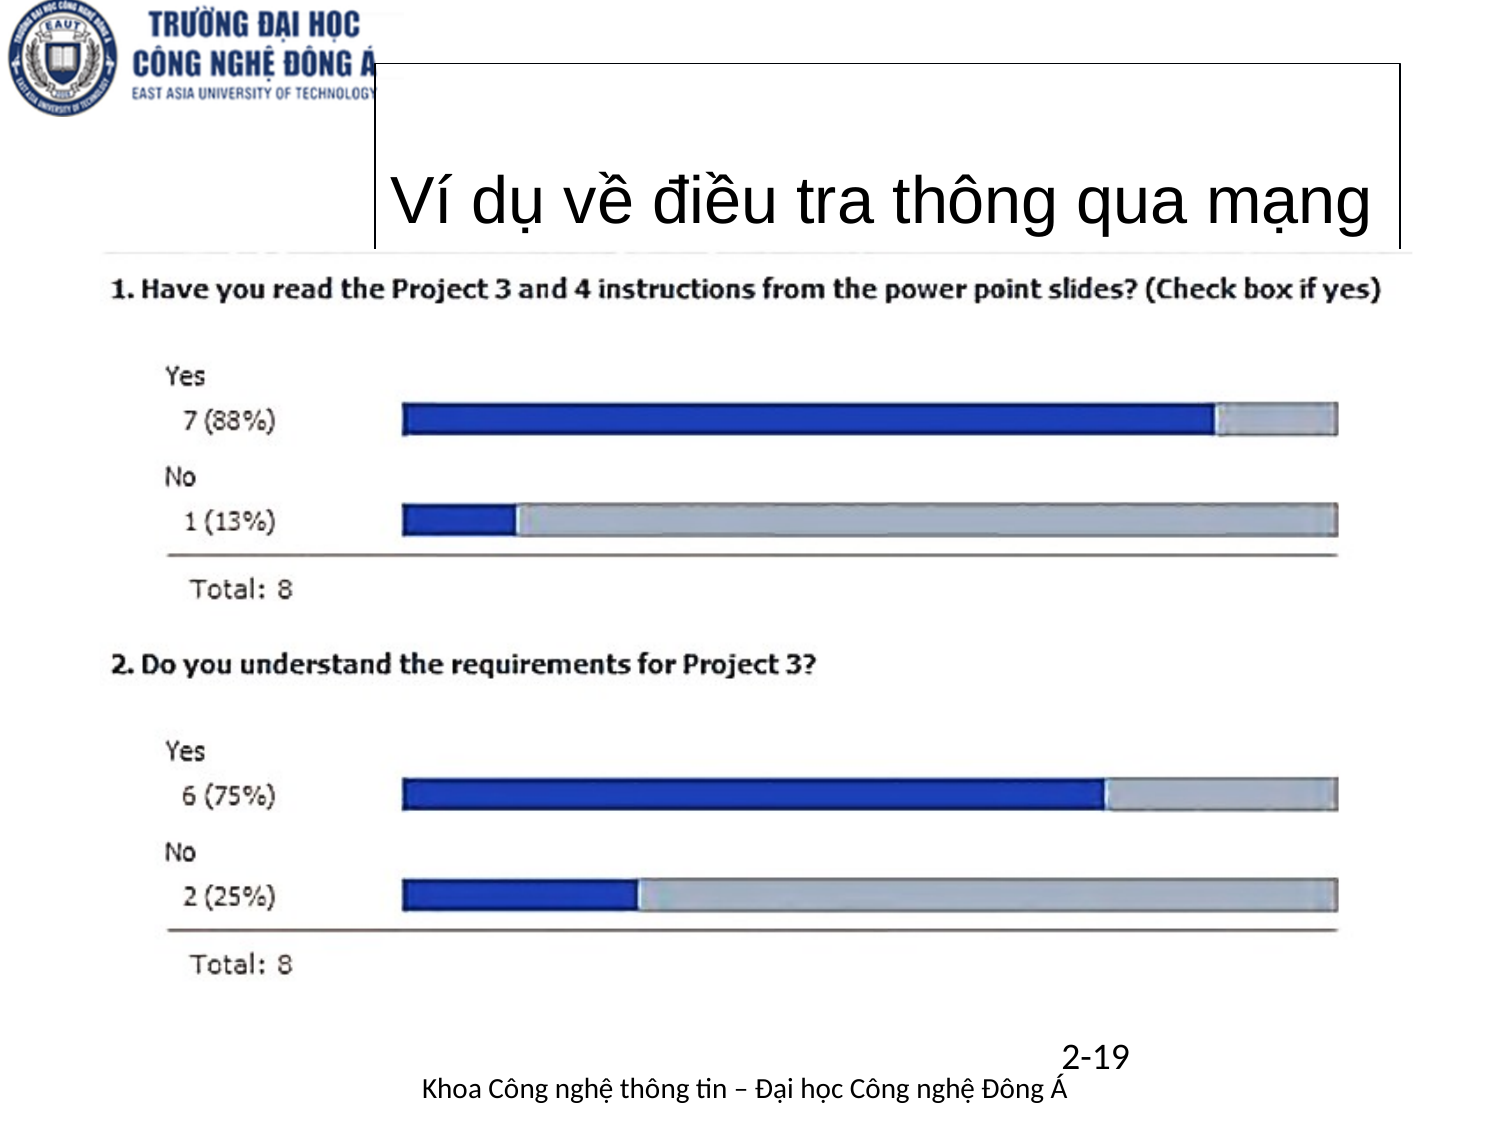

# Ví dụ về điều tra thông qua mạng

2-19